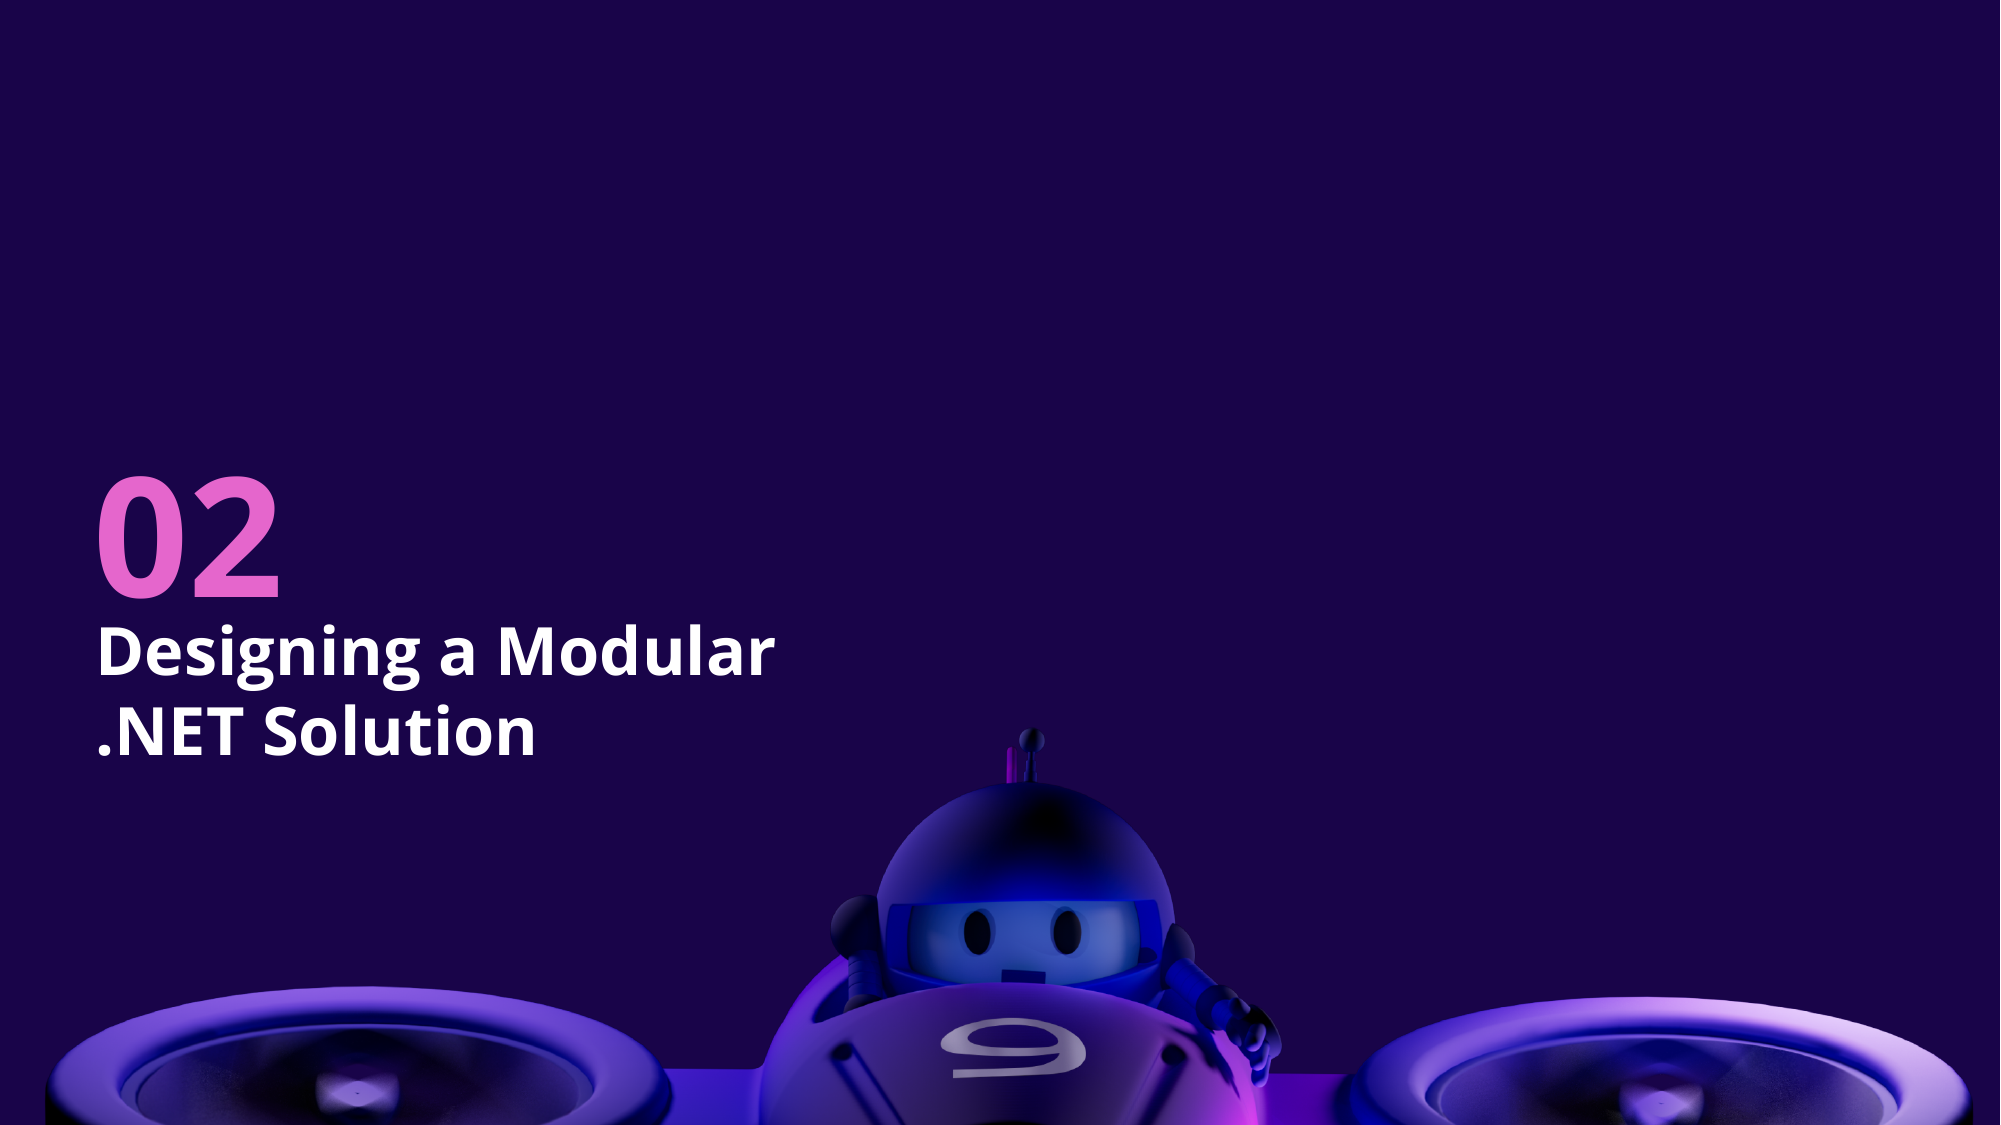

# 02
Designing a Modular
.NET Solution